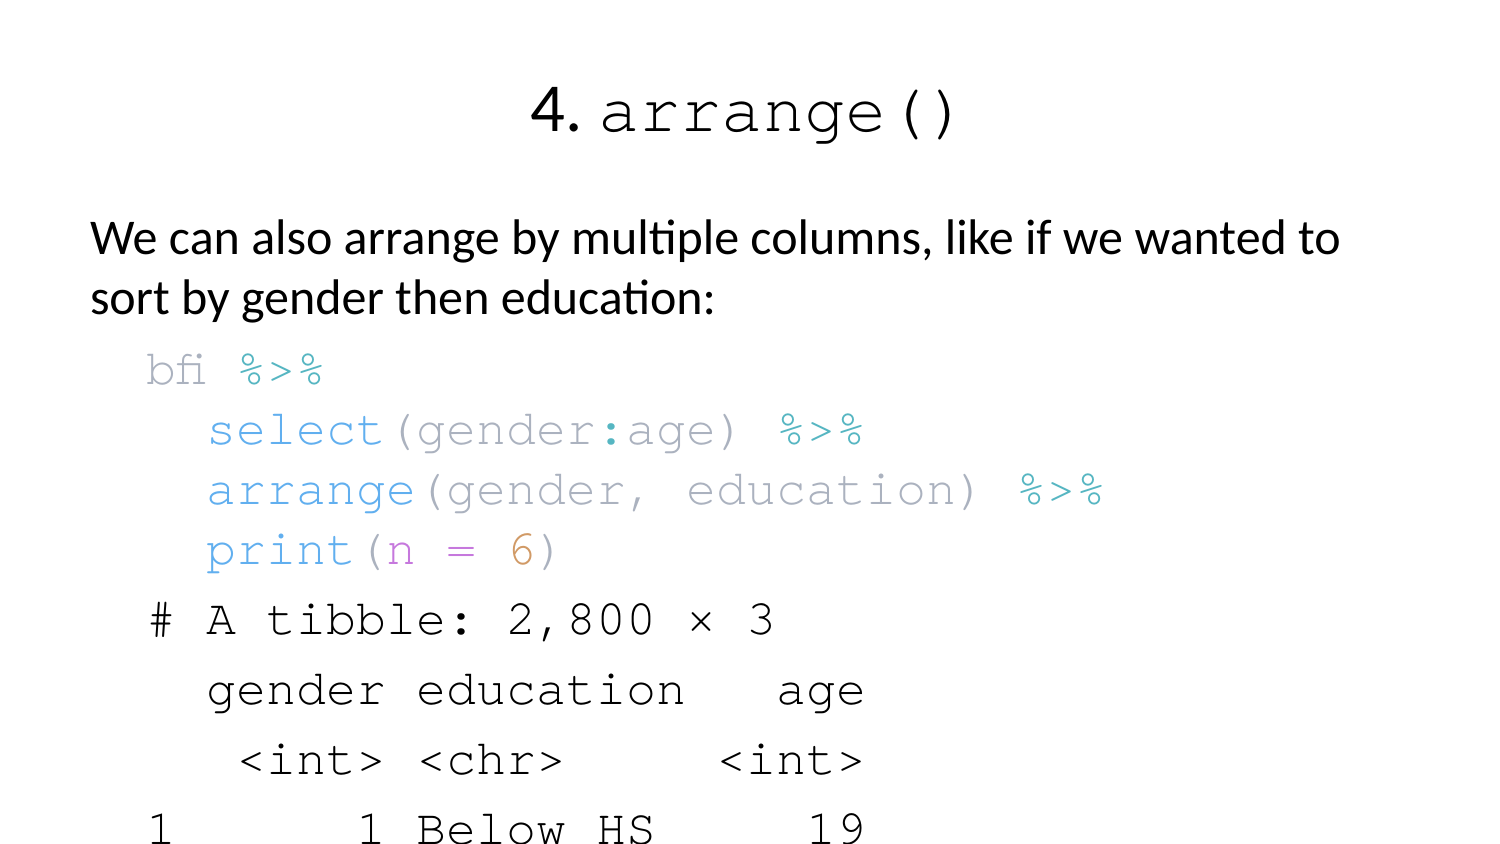

# 4. arrange()
We can also arrange by multiple columns, like if we wanted to sort by gender then education:
bfi %>%
  select(gender:age) %>%
  arrange(gender, education) %>%
  print(n = 6)
# A tibble: 2,800 × 3
  gender education   age
   <int> <chr>     <int>
1      1 Below HS     19
2      1 Below HS     21
3      1 Below HS     17
4      1 Below HS     18
5      1 Below HS     18
6      1 Below HS     32
# … with 2,794 more rows